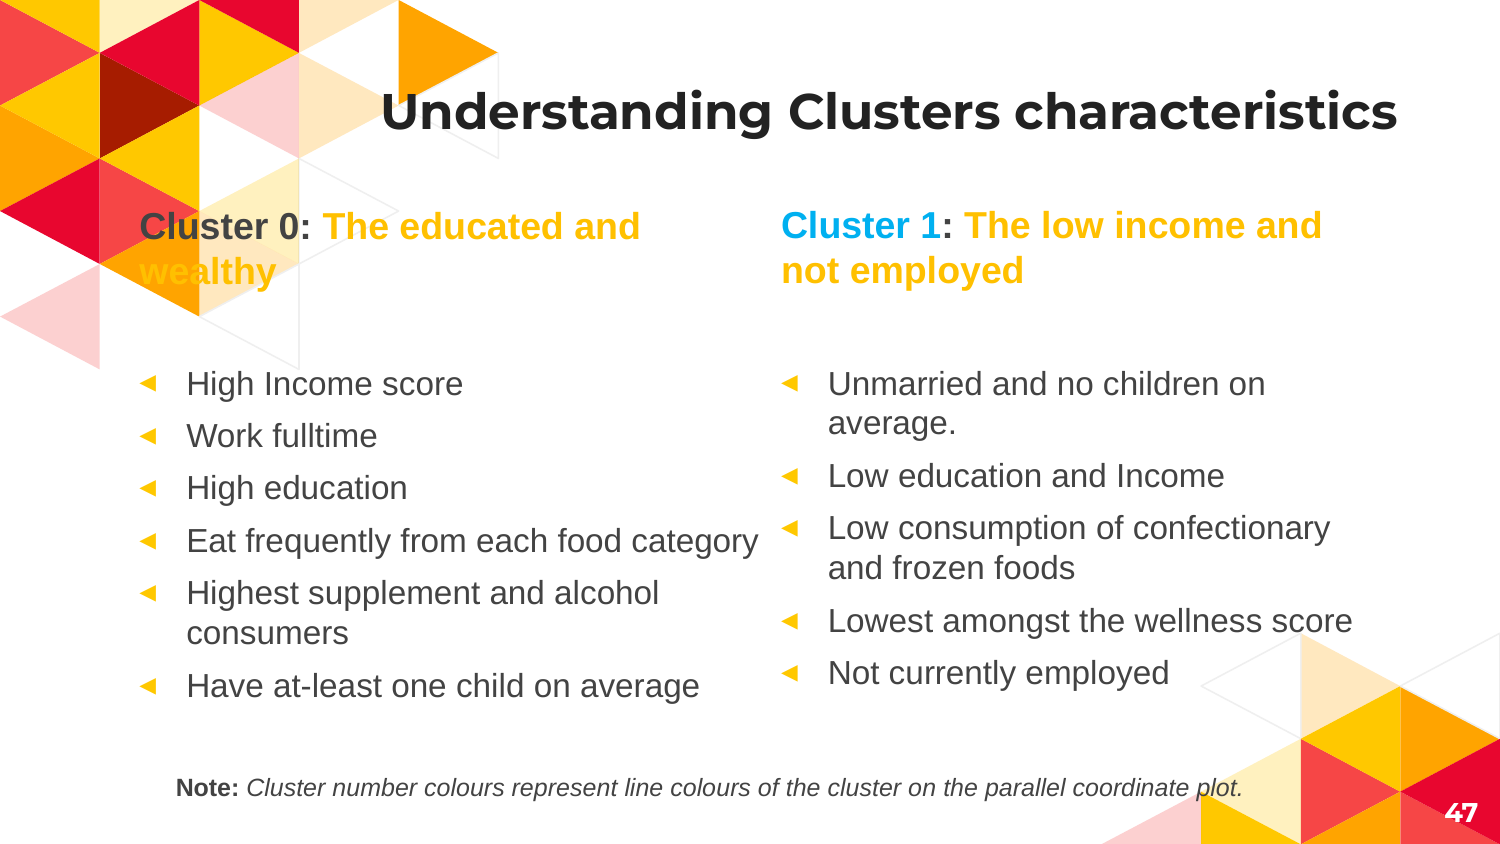

# Understanding Clusters characteristics
Cluster 1: The low income and not employed

Unmarried and no children on average.
Low education and Income
Low consumption of confectionary and frozen foods
Lowest amongst the wellness score
Not currently employed

Cluster 0: The educated and wealthy

High Income score
Work fulltime
High education
Eat frequently from each food category
Highest supplement and alcohol consumers
Have at-least one child on average

Note: Cluster number colours represent line colours of the cluster on the parallel coordinate plot.
47